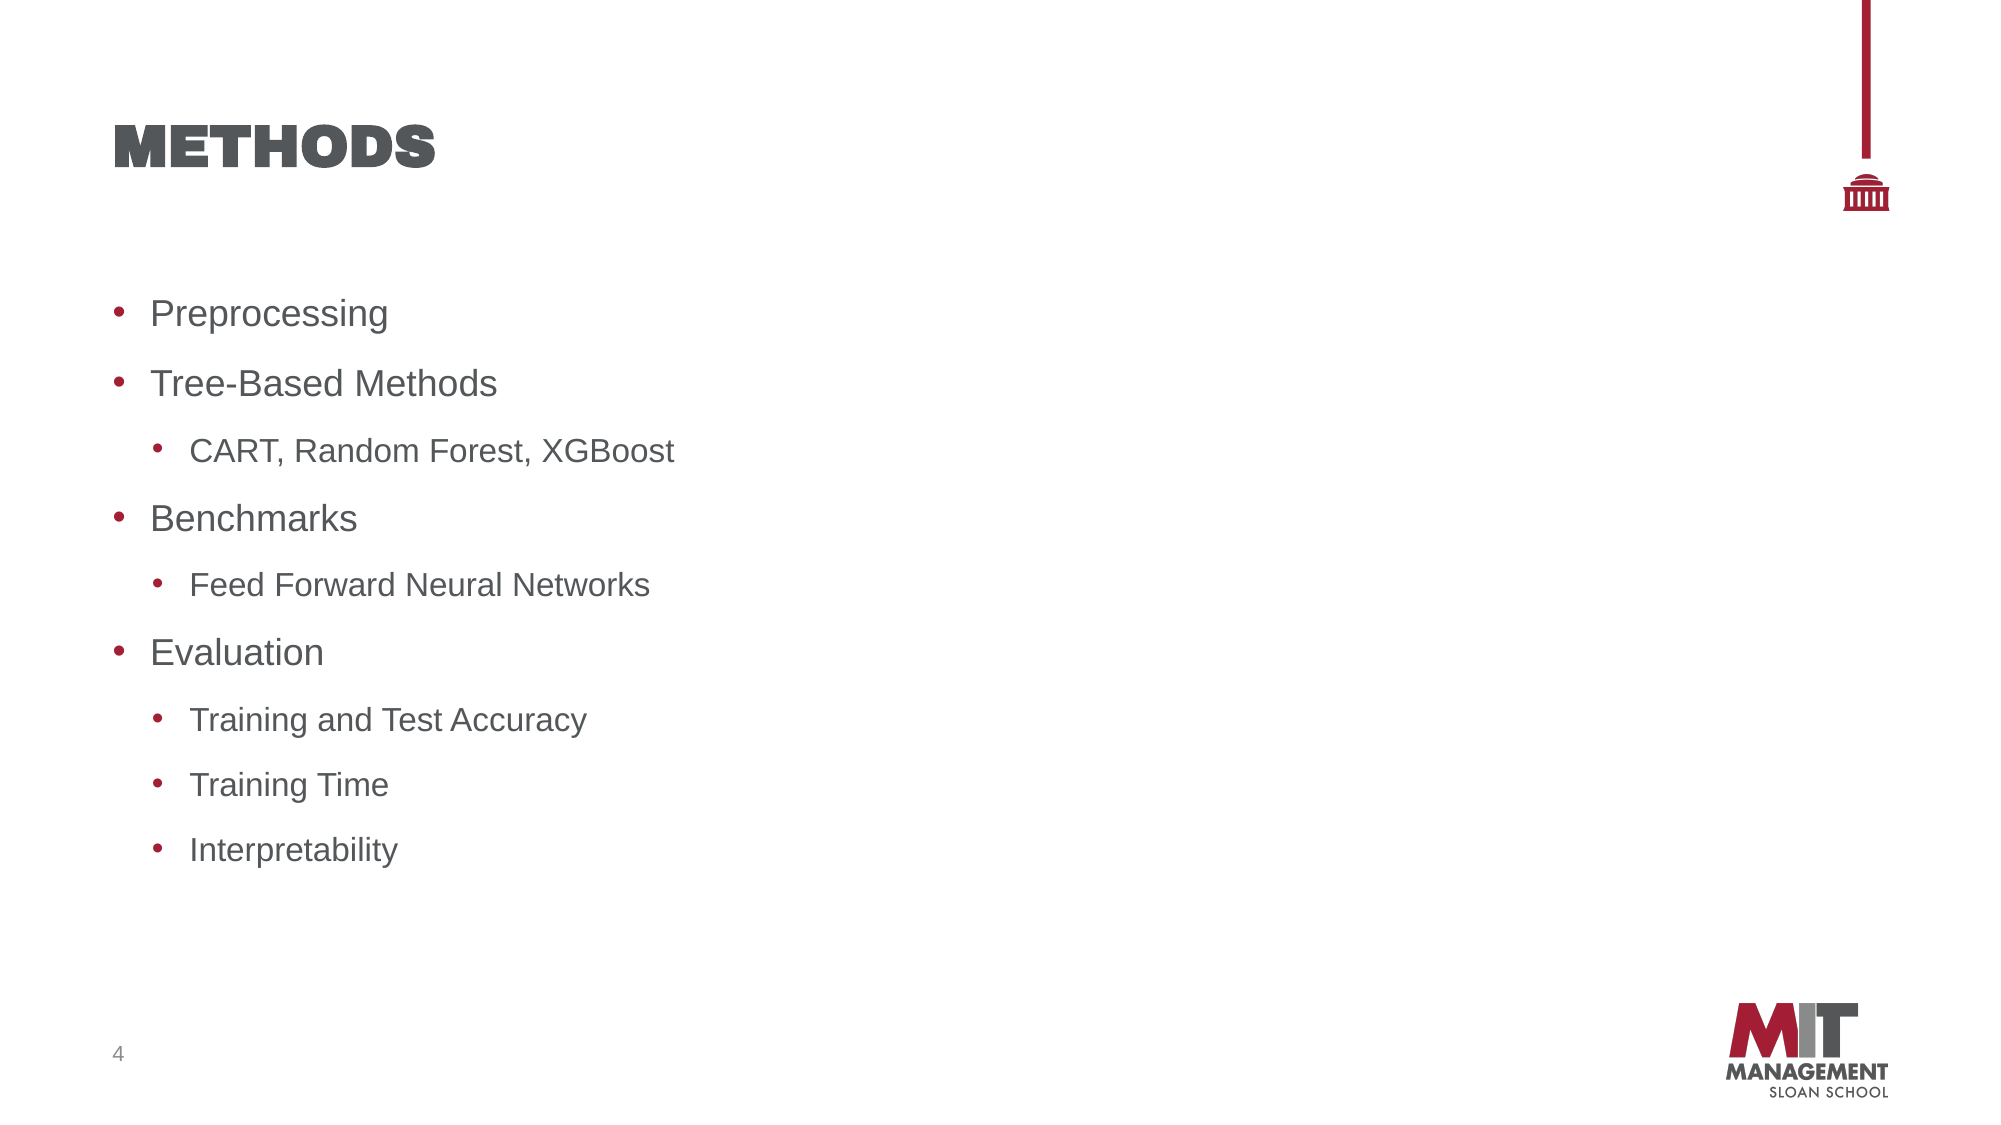

# methods
Preprocessing
Tree-Based Methods
CART, Random Forest, XGBoost
Benchmarks
Feed Forward Neural Networks
Evaluation
Training and Test Accuracy
Training Time
Interpretability
4